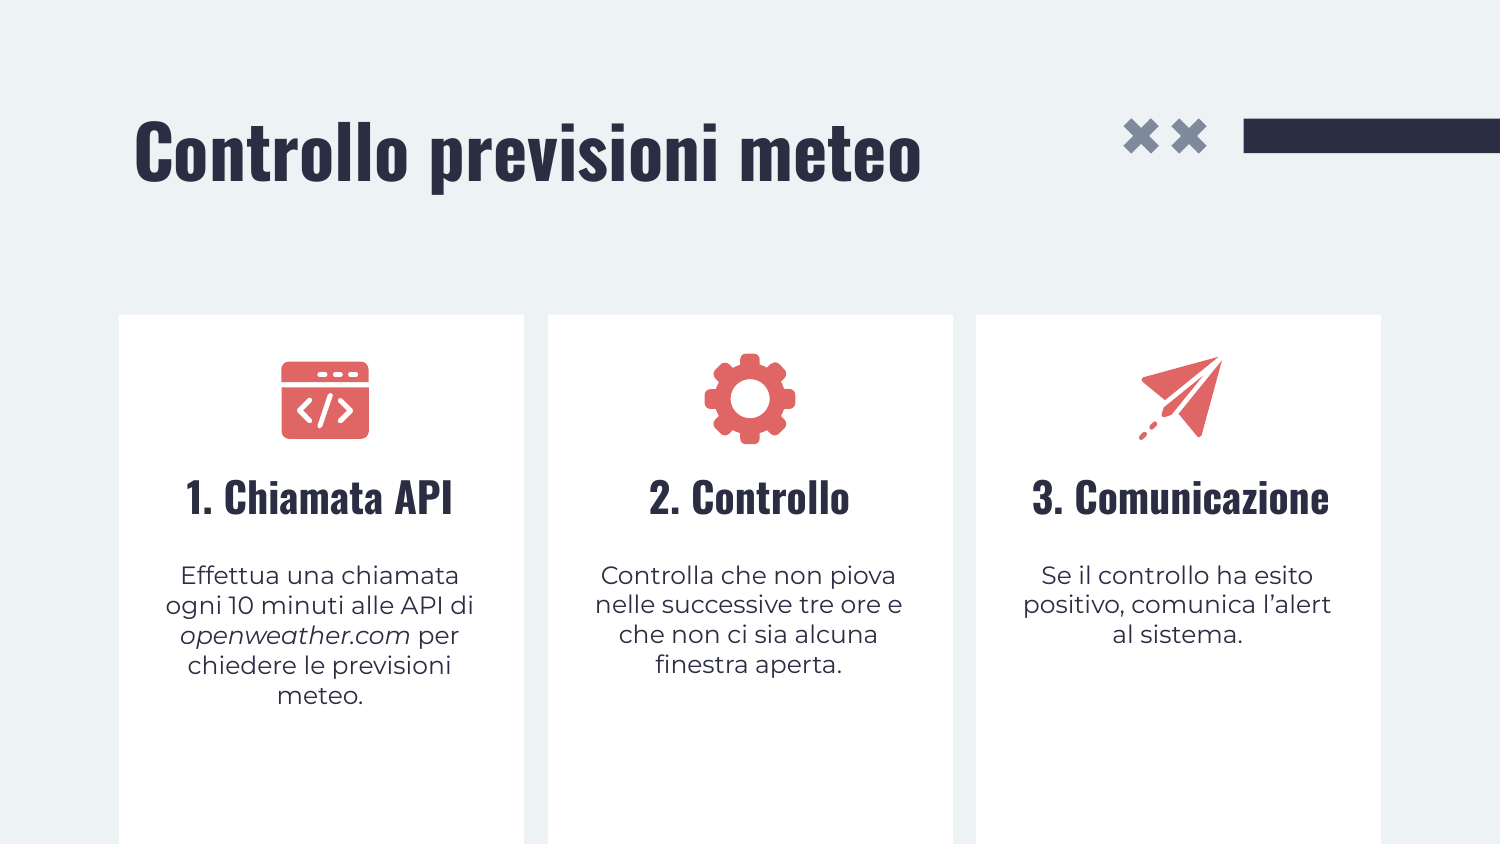

# Controllo previsioni meteo

1. Chiamata API
2. Controllo
3. Comunicazione
Controlla che non piova nelle successive tre ore e che non ci sia alcuna finestra aperta.
Se il controllo ha esito positivo, comunica l’alert al sistema.
Effettua una chiamata ogni 10 minuti alle API di openweather.com per chiedere le previsioni meteo.